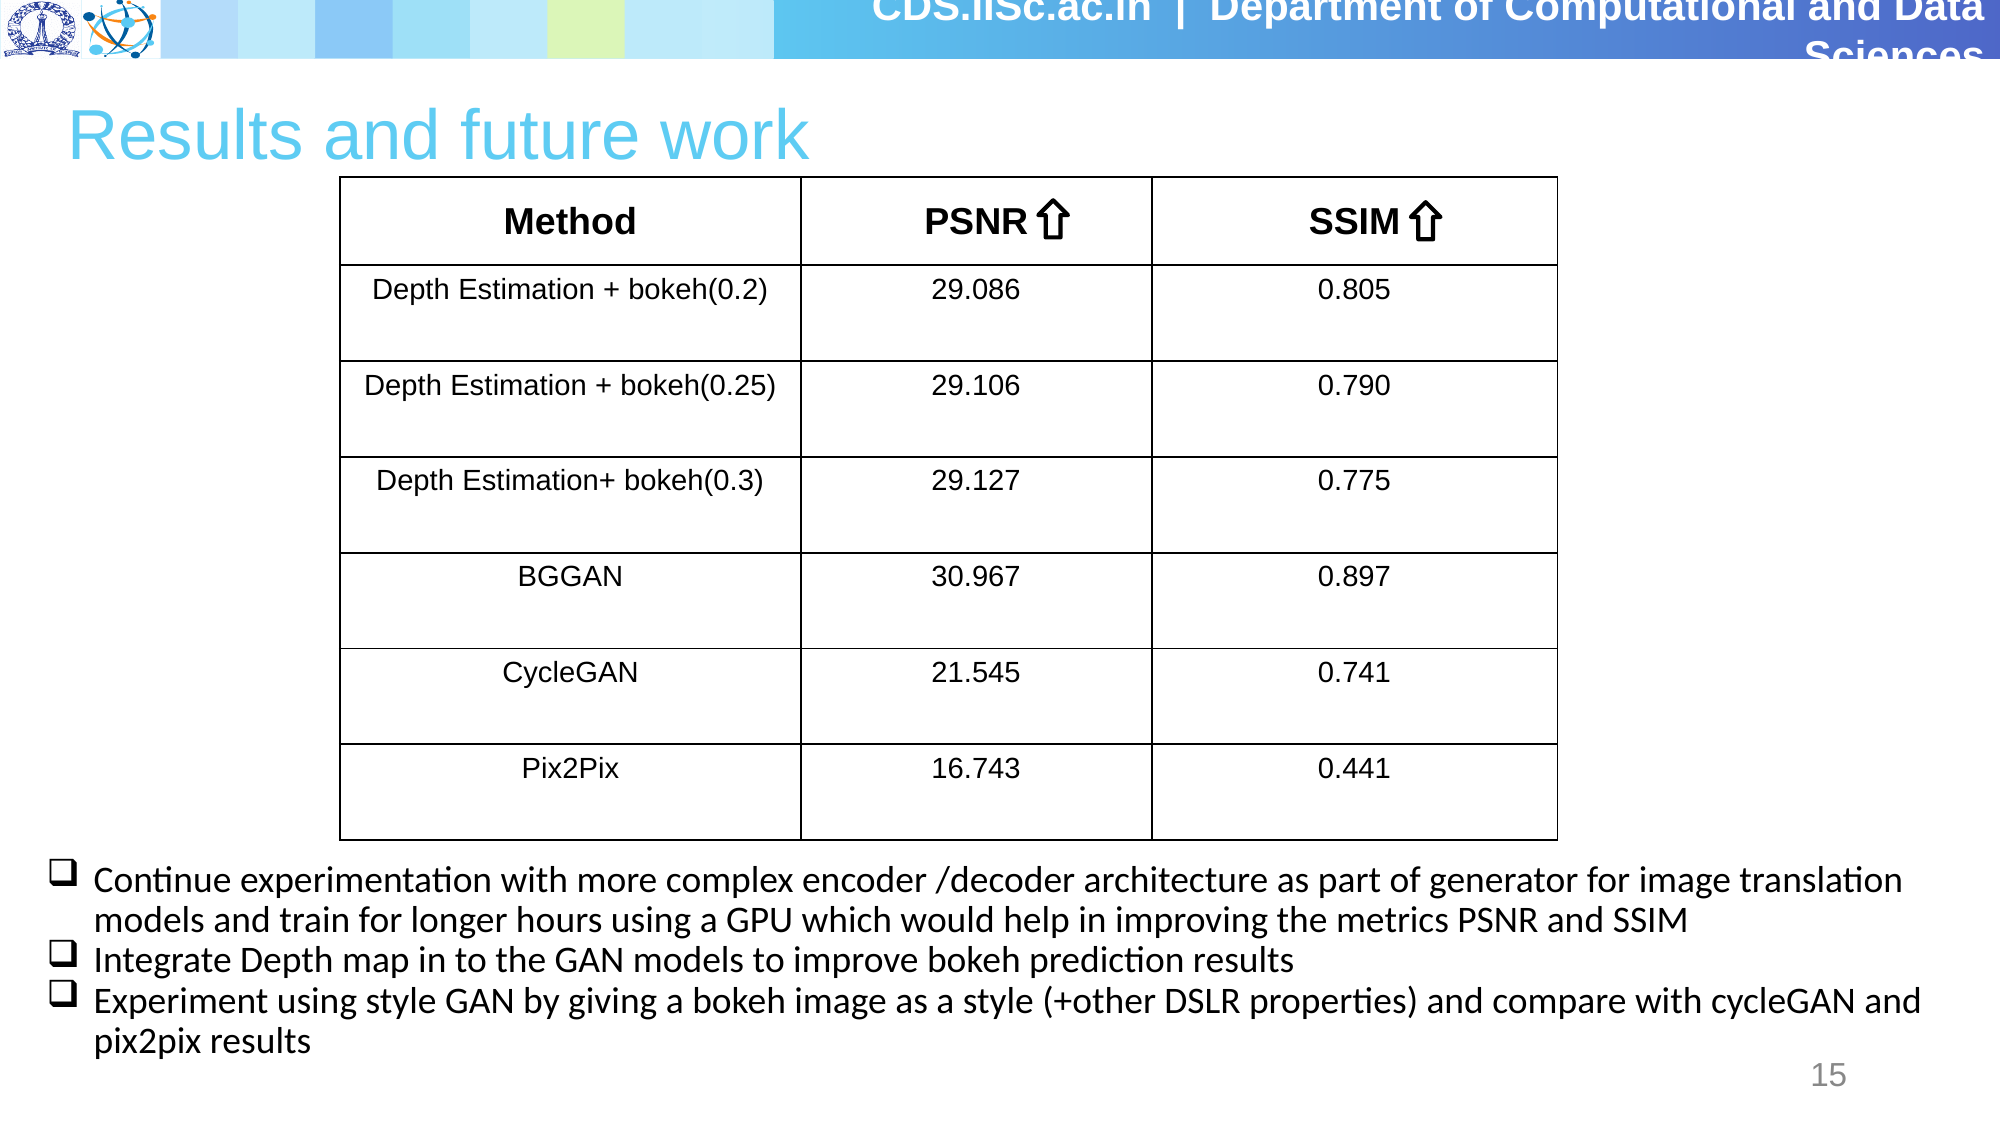

# Results and future work
| Method | PSNR | SSIM |
| --- | --- | --- |
| Depth Estimation + bokeh(0.2) | 29.086 | 0.805 |
| Depth Estimation + bokeh(0.25) | 29.106 | 0.790 |
| Depth Estimation+ bokeh(0.3) | 29.127 | 0.775 |
| BGGAN | 30.967 | 0.897 |
| CycleGAN | 21.545 | 0.741 |
| Pix2Pix | 16.743 | 0.441 |

Continue experimentation with more complex encoder /decoder architecture as part of generator for image translation models and train for longer hours using a GPU which would help in improving the metrics PSNR and SSIM
Integrate Depth map in to the GAN models to improve bokeh prediction results
Experiment using style GAN by giving a bokeh image as a style (+other DSLR properties) and compare with cycleGAN and pix2pix results
15